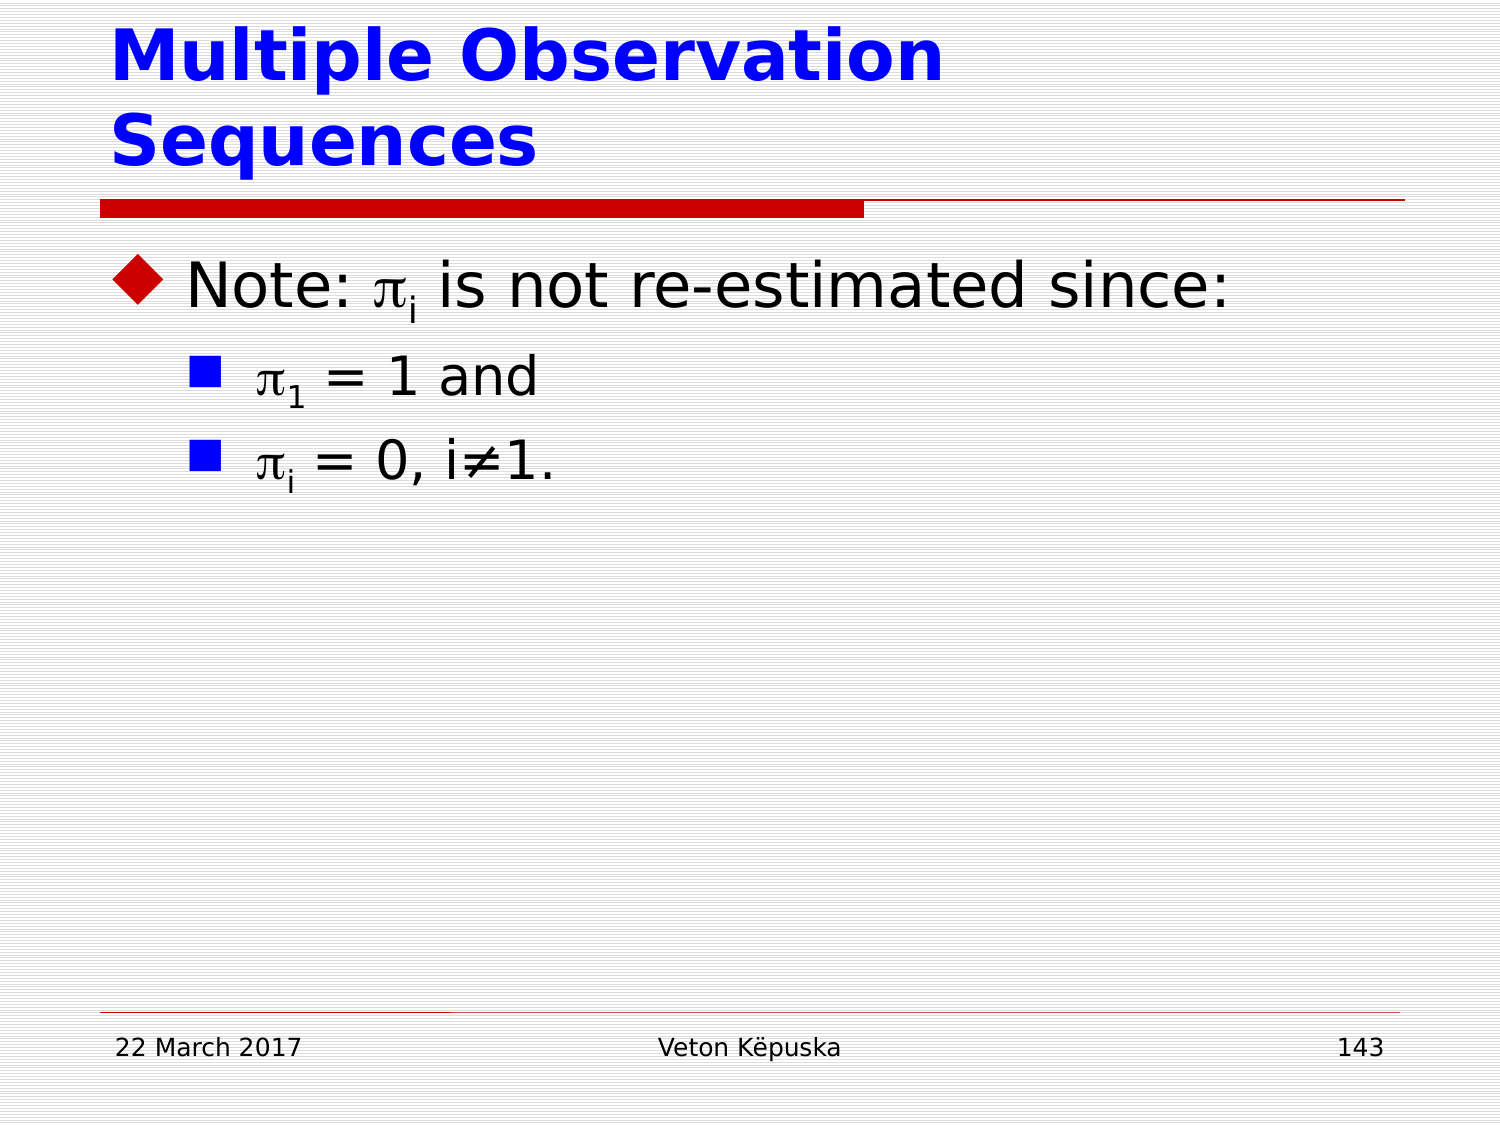

# Multiple Observation Sequences
Note: πi is not re-estimated since:
π1 = 1 and
πi = 0, i≠1.
22 March 2017
Veton Këpuska
143